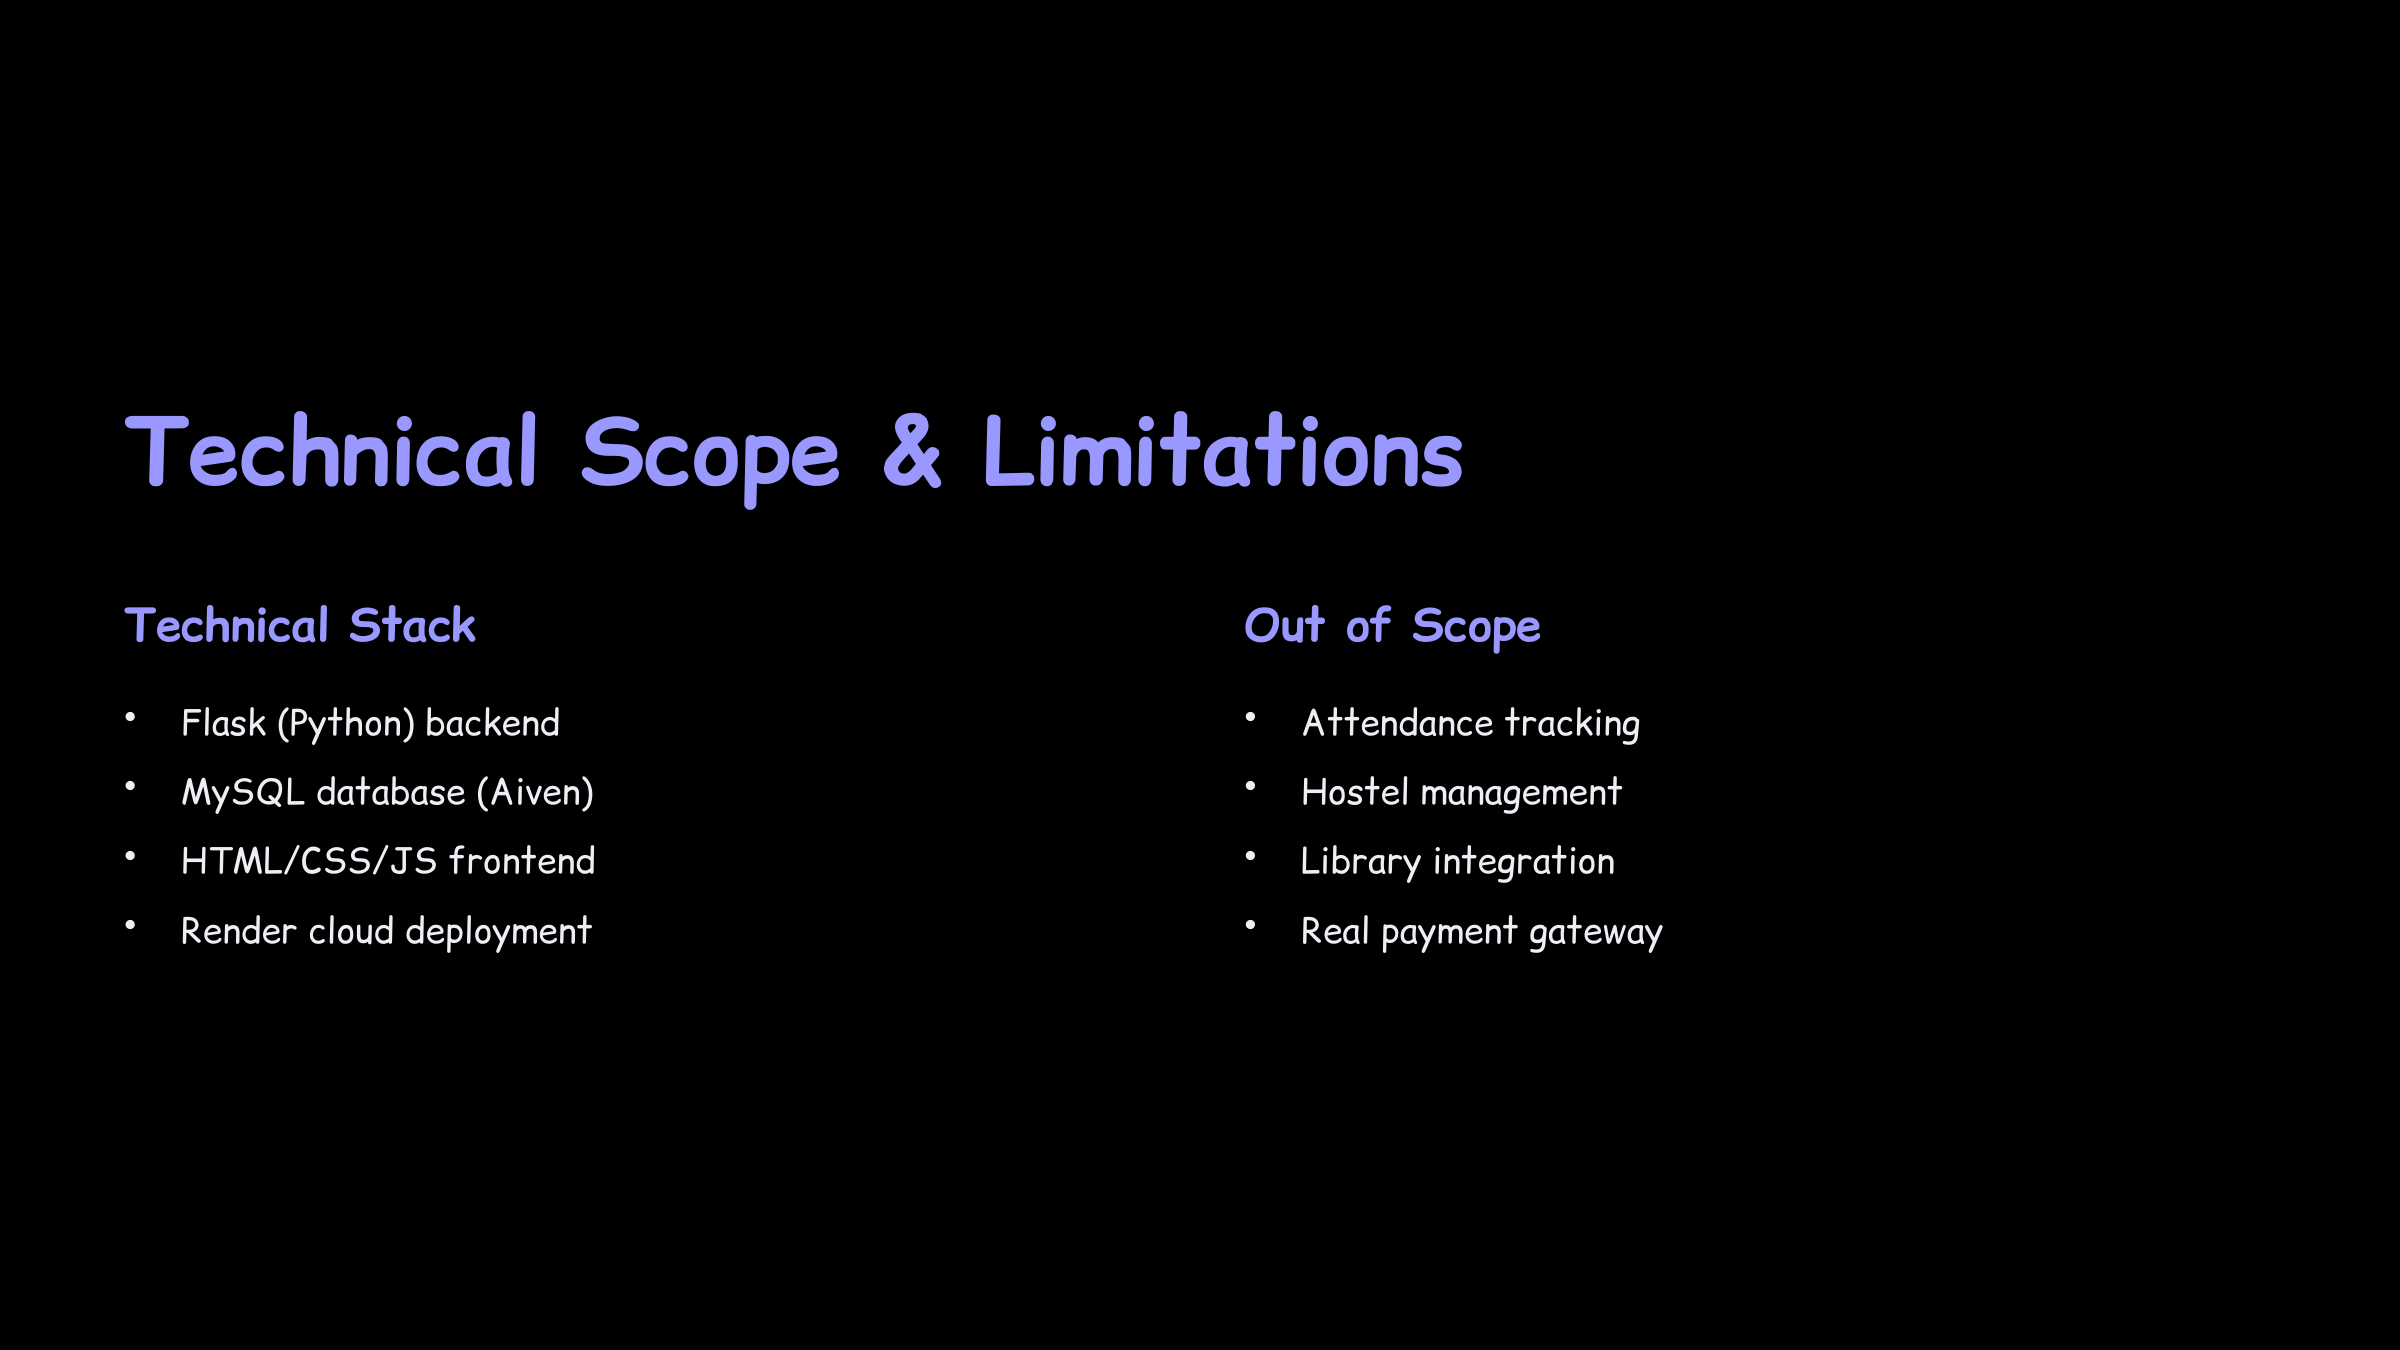

Technical Scope & Limitations
Technical Stack
Out of Scope
Flask (Python) backend
Attendance tracking
MySQL database (Aiven)
Hostel management
HTML/CSS/JS frontend
Library integration
Render cloud deployment
Real payment gateway